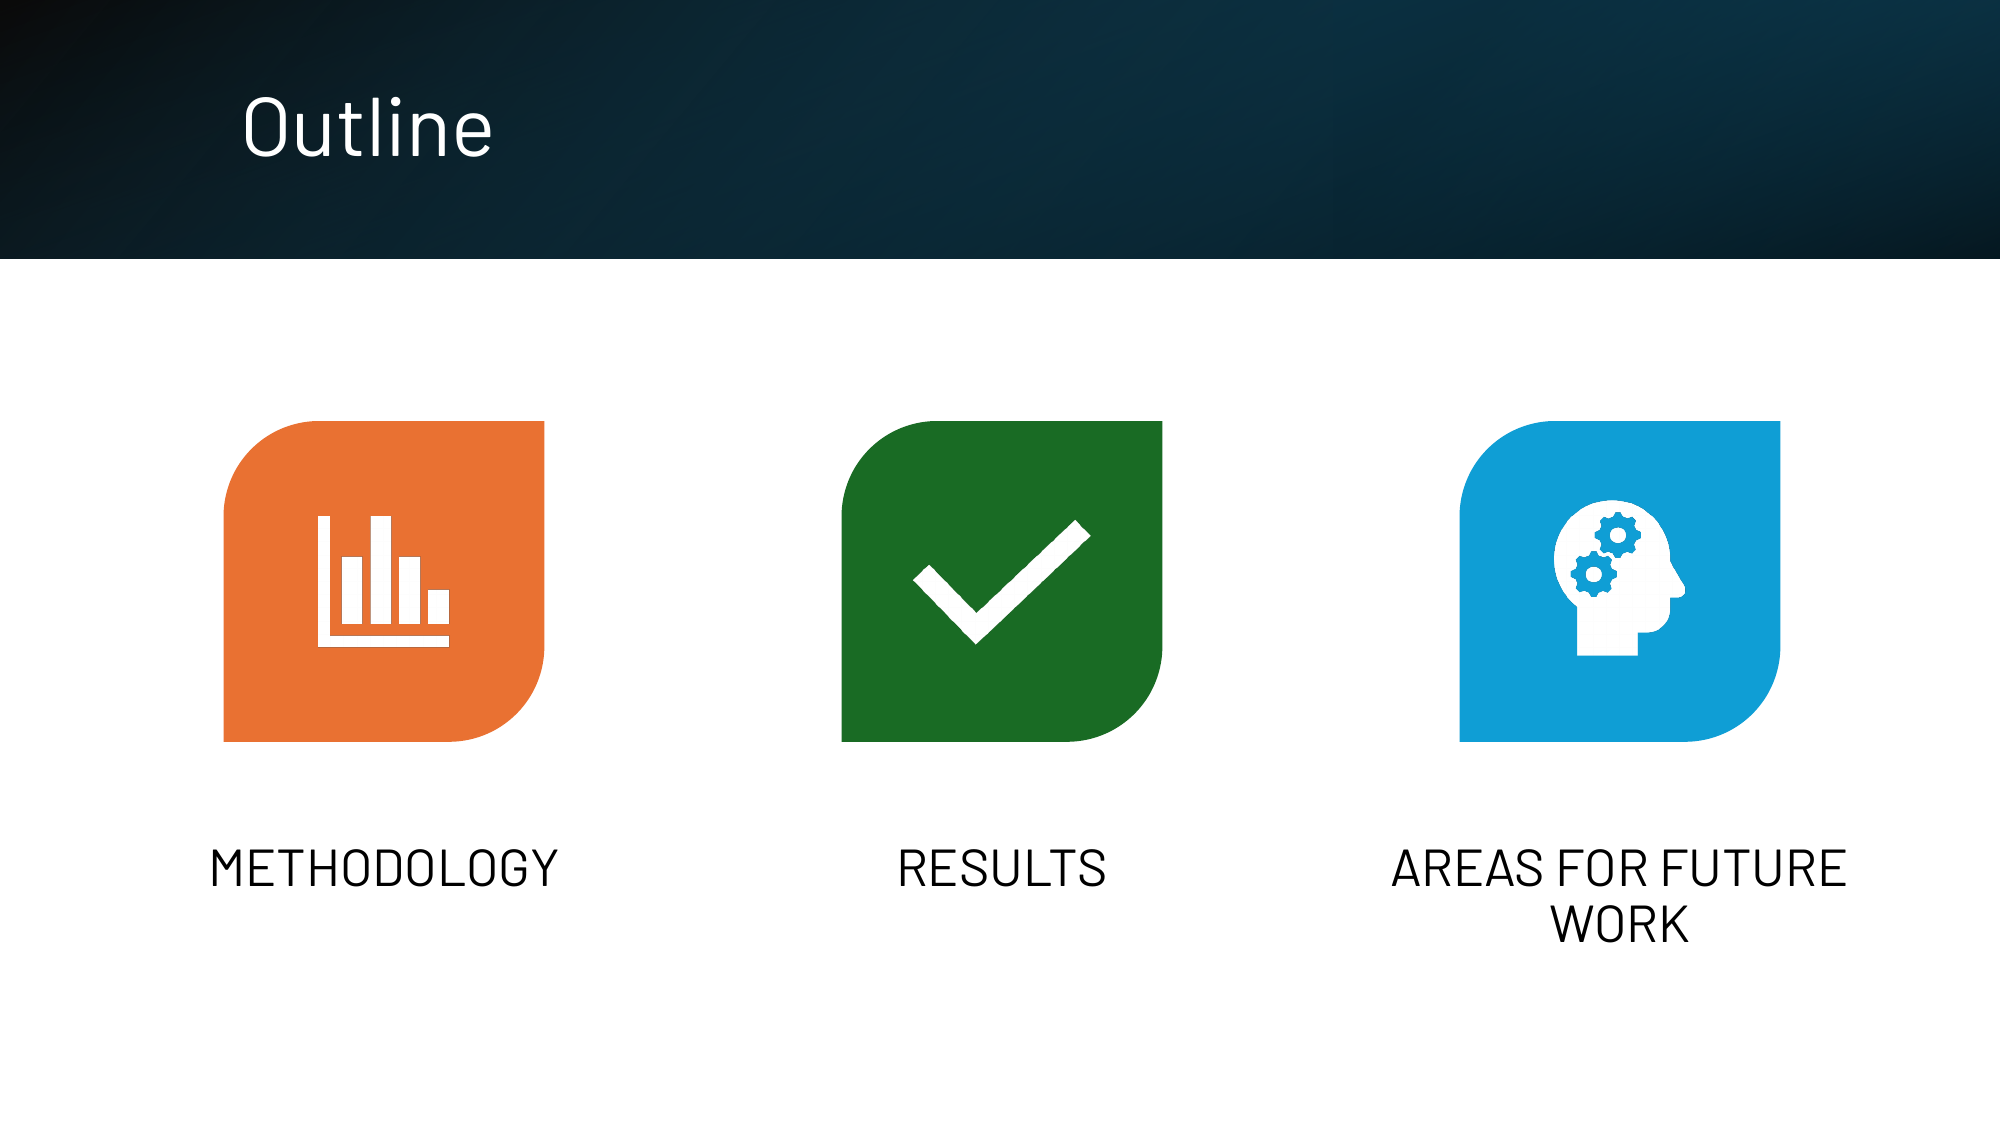

# Outline
Methodology
Results
Areas for Future Work